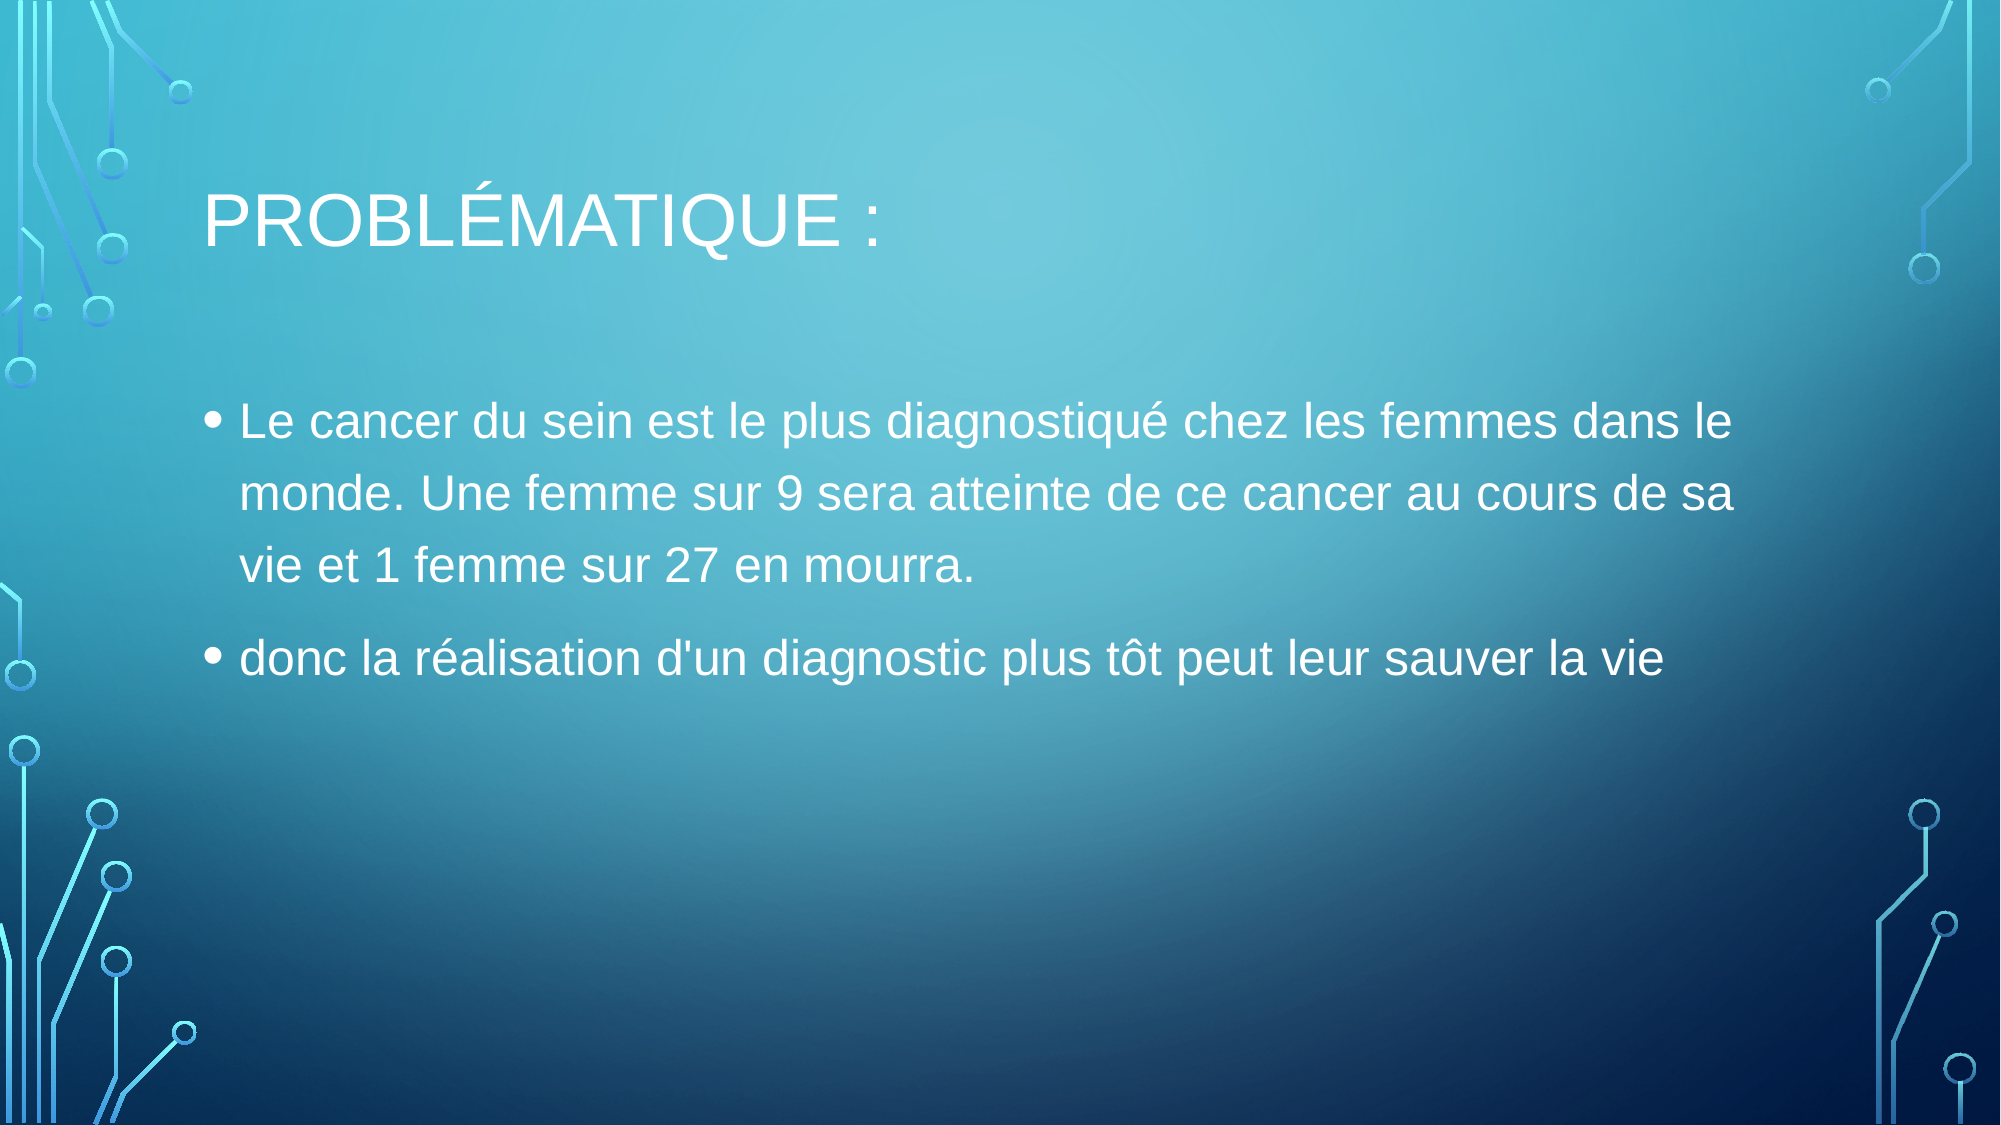

# Problématique :
Le cancer du sein est le plus diagnostiqué chez les femmes dans le monde. Une femme sur 9 sera atteinte de ce cancer au cours de sa vie et 1 femme sur 27 en mourra.
donc la réalisation d'un diagnostic plus tôt peut leur sauver la vie